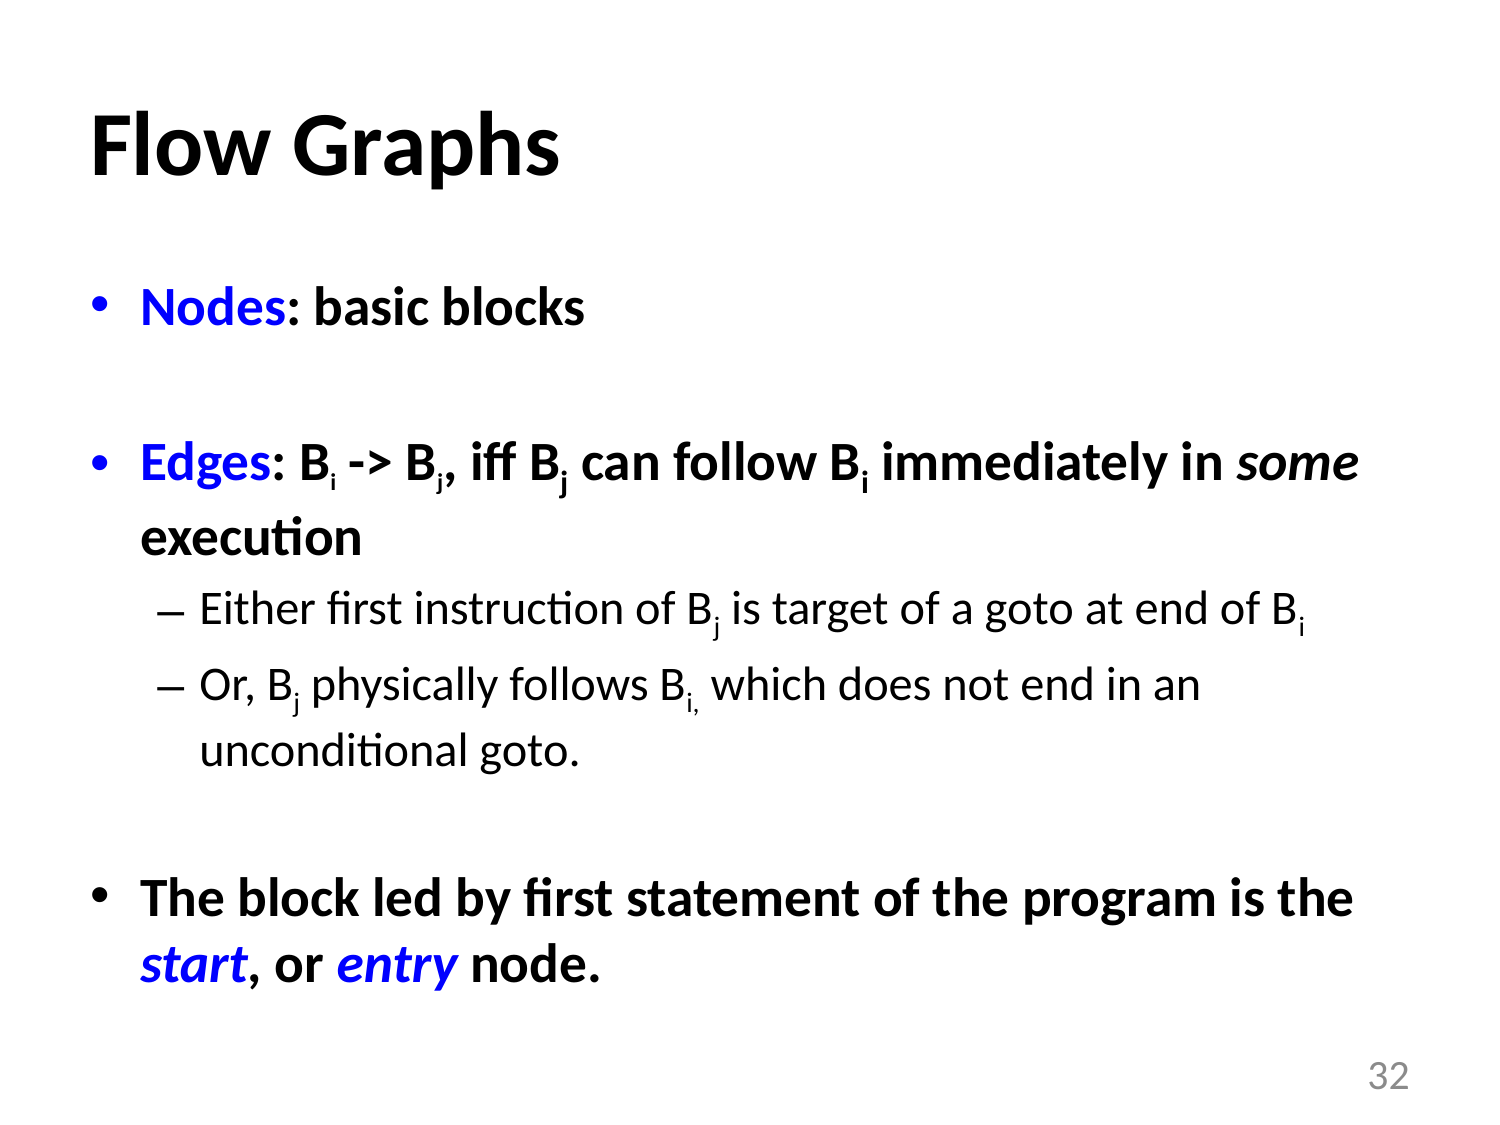

# Flow Graphs
Nodes: basic blocks

Edges: Bi -> Bj, iff Bj can follow Bi immediately in some execution
Either first instruction of Bj is target of a goto at end of Bi
Or, Bj physically follows Bi, which does not end in an unconditional goto.

The block led by first statement of the program is the start, or entry node.

32